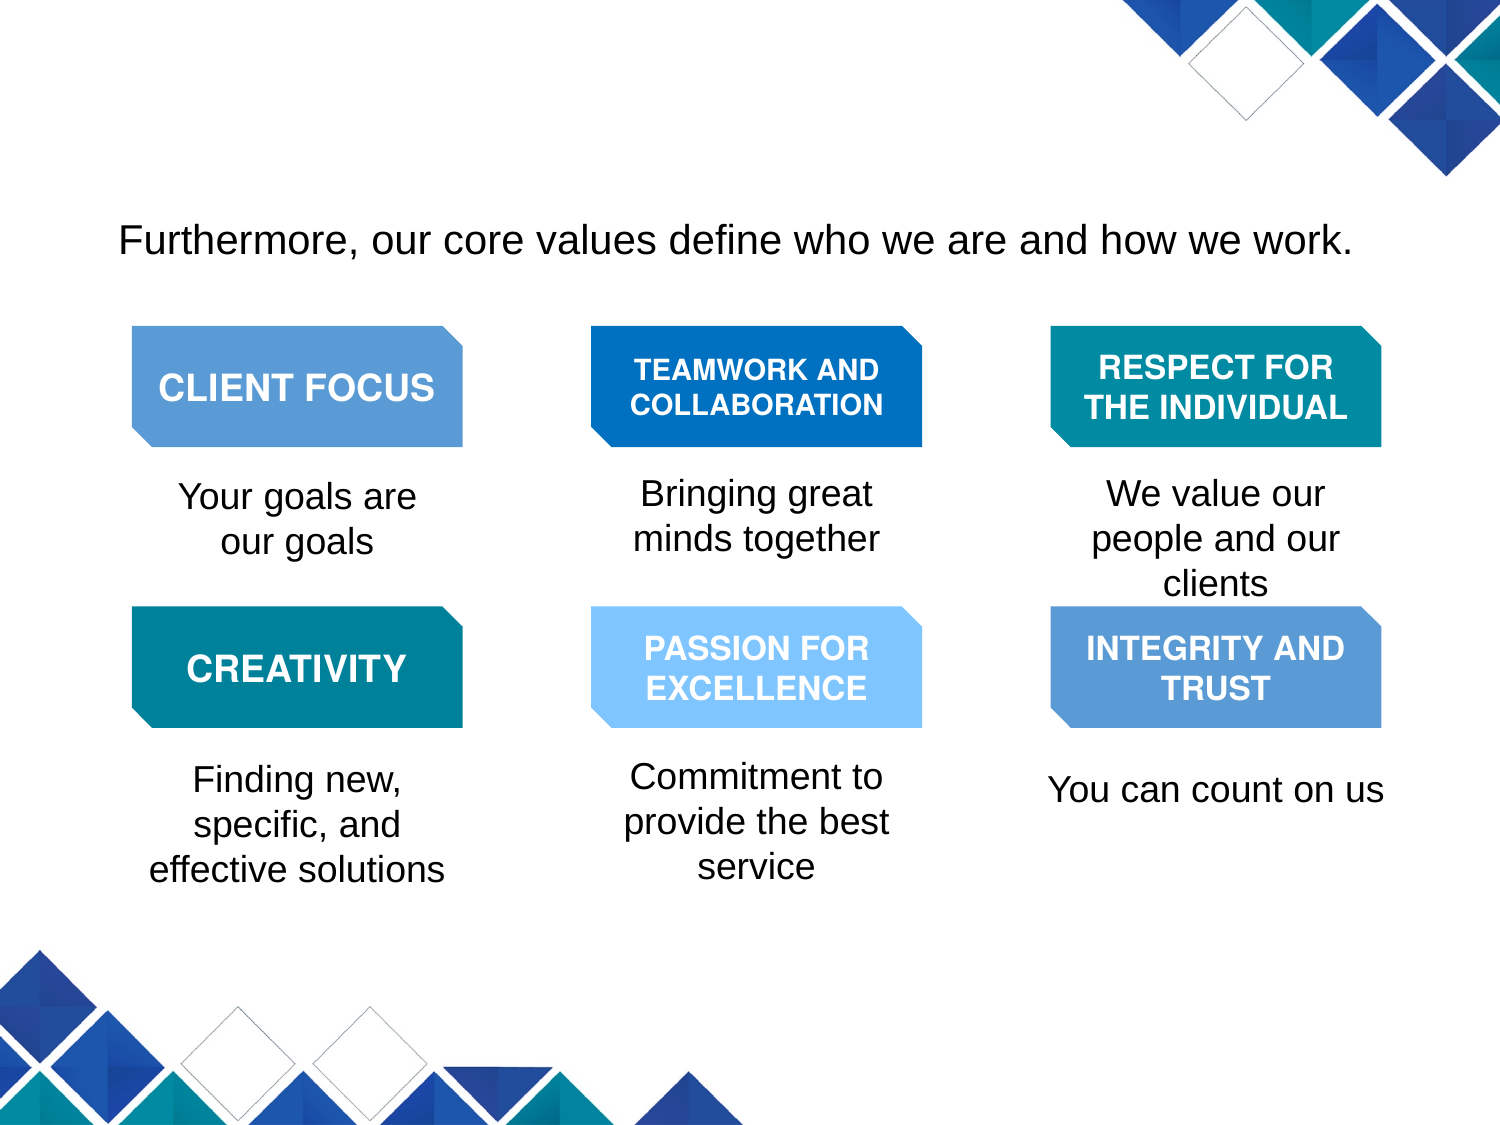

Furthermore, our core values define who we are and how we work.

CLIENT FOCUS
TEAMWORK AND COLLABORATION
RESPECT FOR THE INDIVIDUAL
Bringing great minds together
We value our people and our clients
Your goals are our goals
CREATIVITY
PASSION FOR EXCELLENCE
INTEGRITY AND TRUST
Commitment to provide the best service
Finding new, specific, and effective solutions
You can count on us